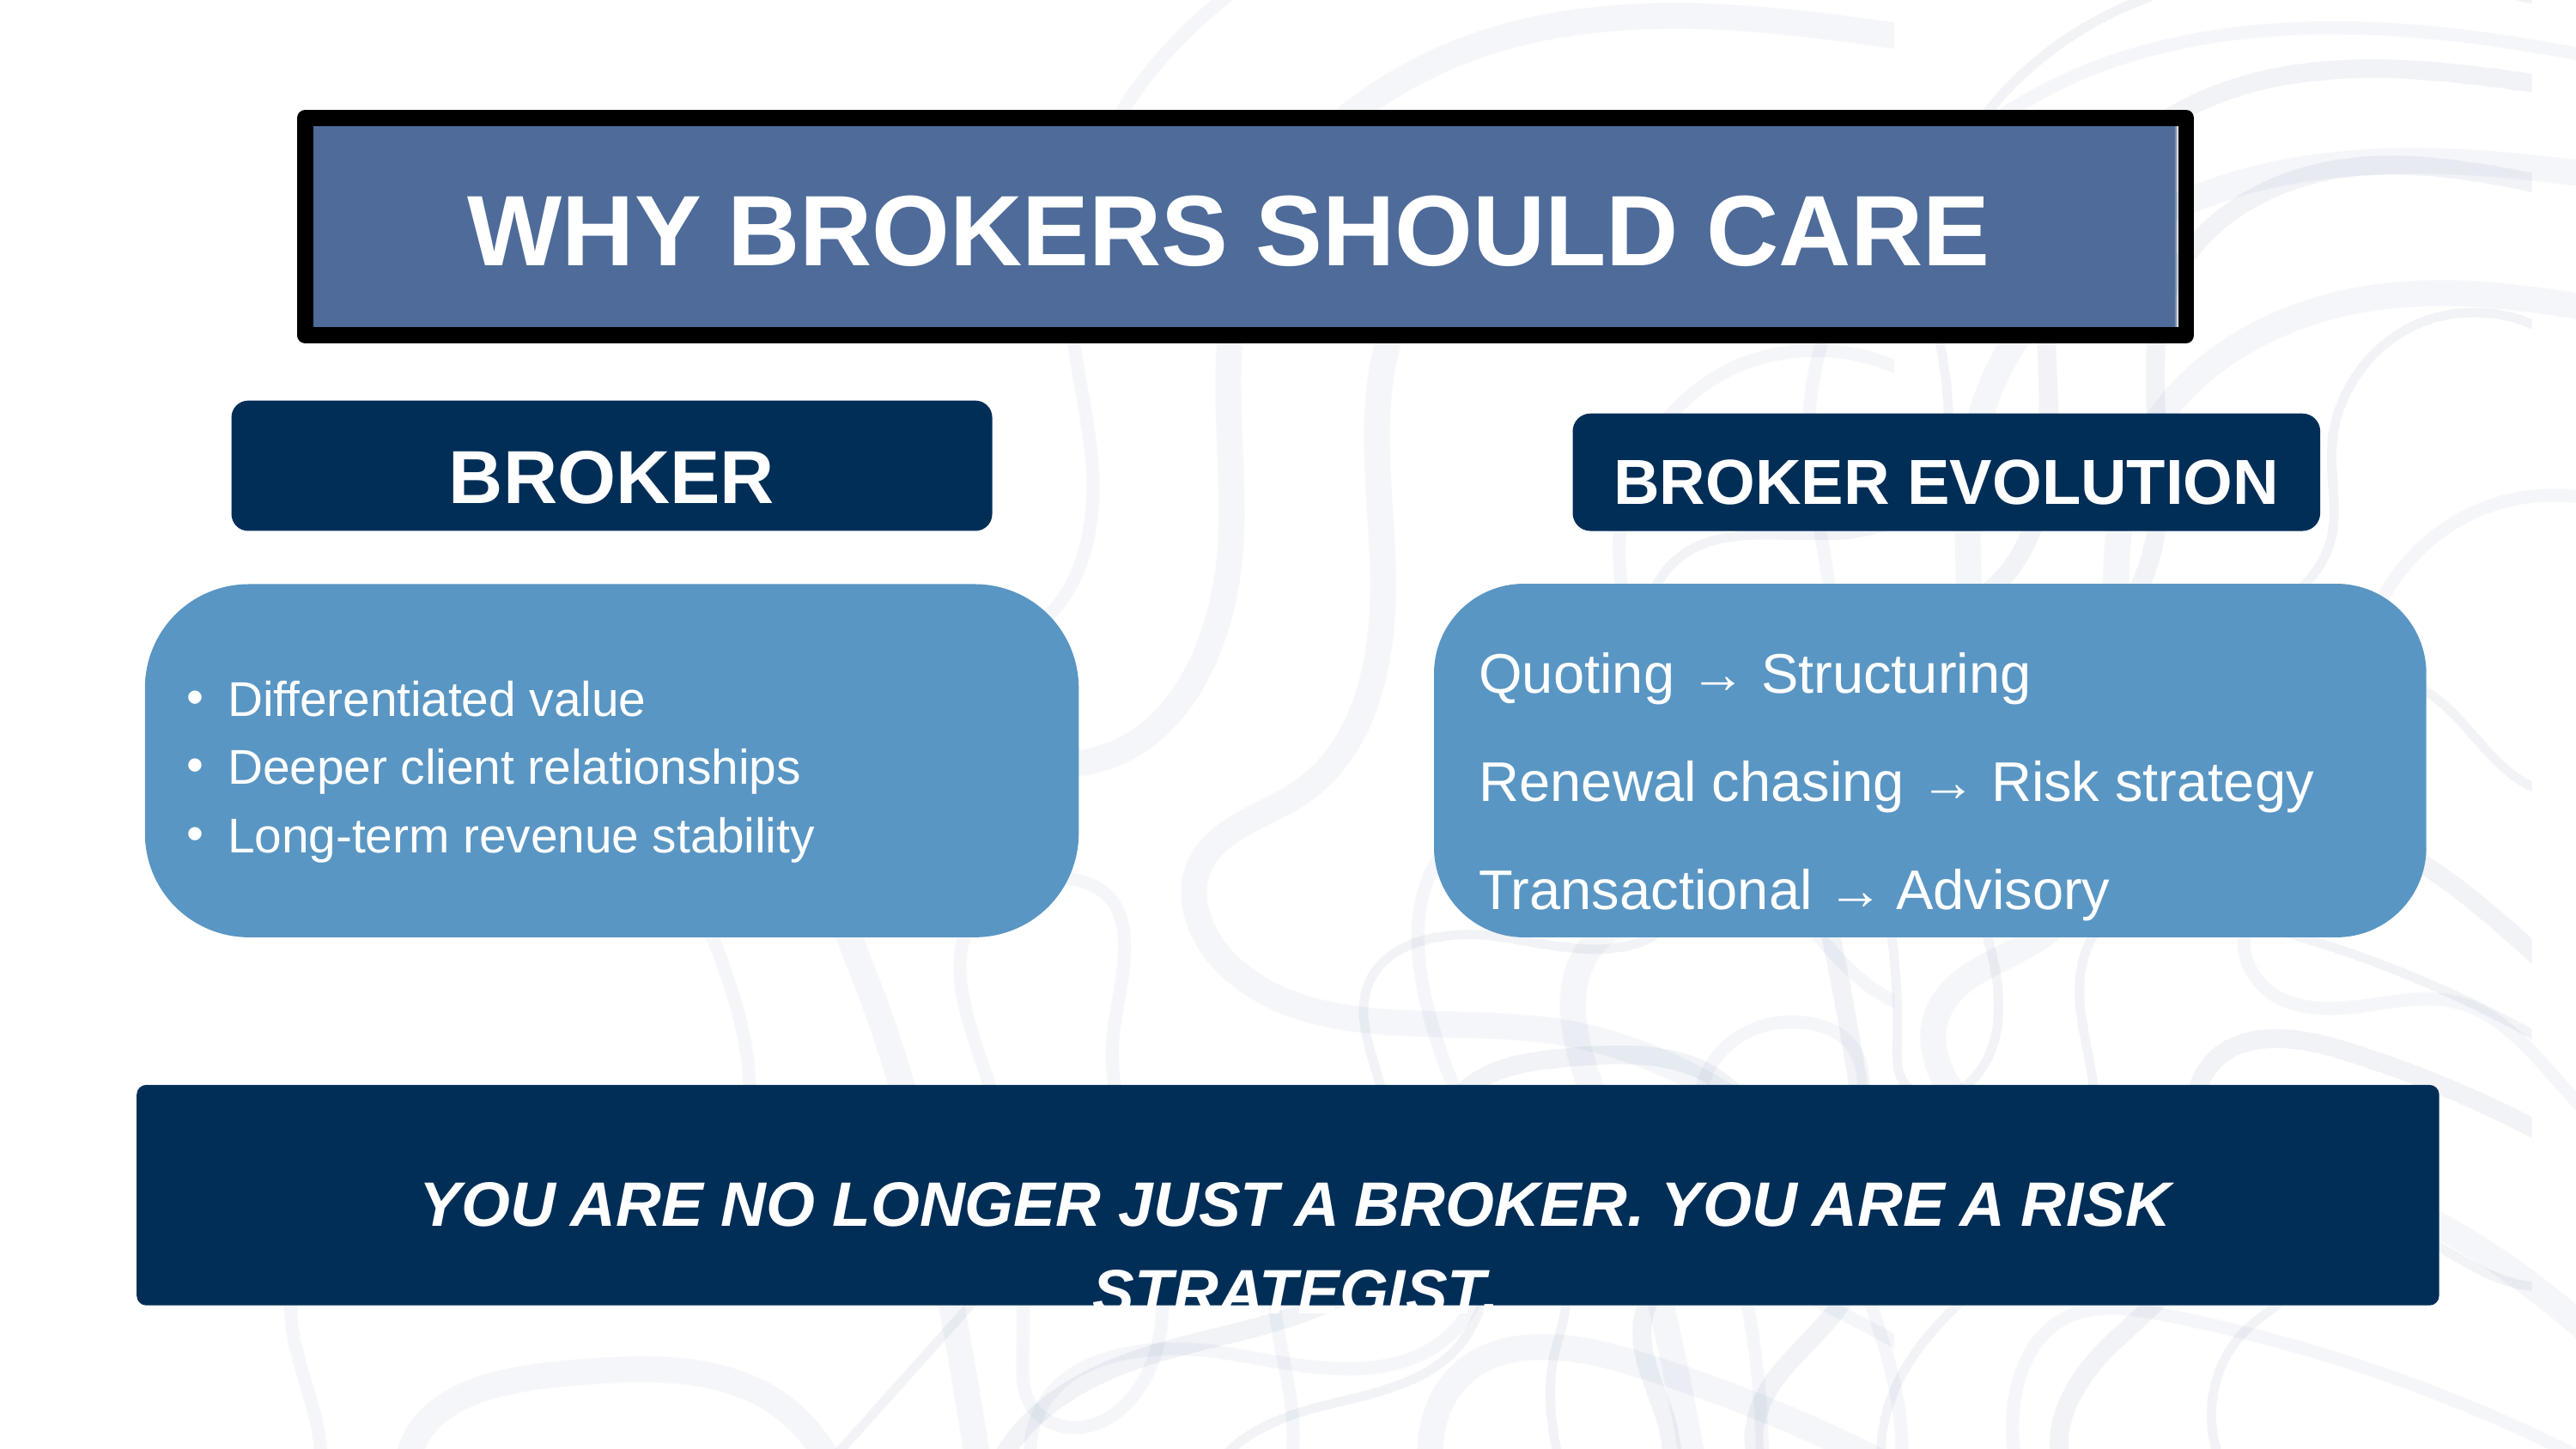

WHY BROKERS SHOULD CARE

BROKER BENEFITS

BROKER EVOLUTION

Quoting → Structuring
Renewal chasing → Risk strategy
Transactional → Advisory

Differentiated value
Deeper client relationships
Long-term revenue stability

YOU ARE NO LONGER JUST A BROKER. YOU ARE A RISK STRATEGIST.